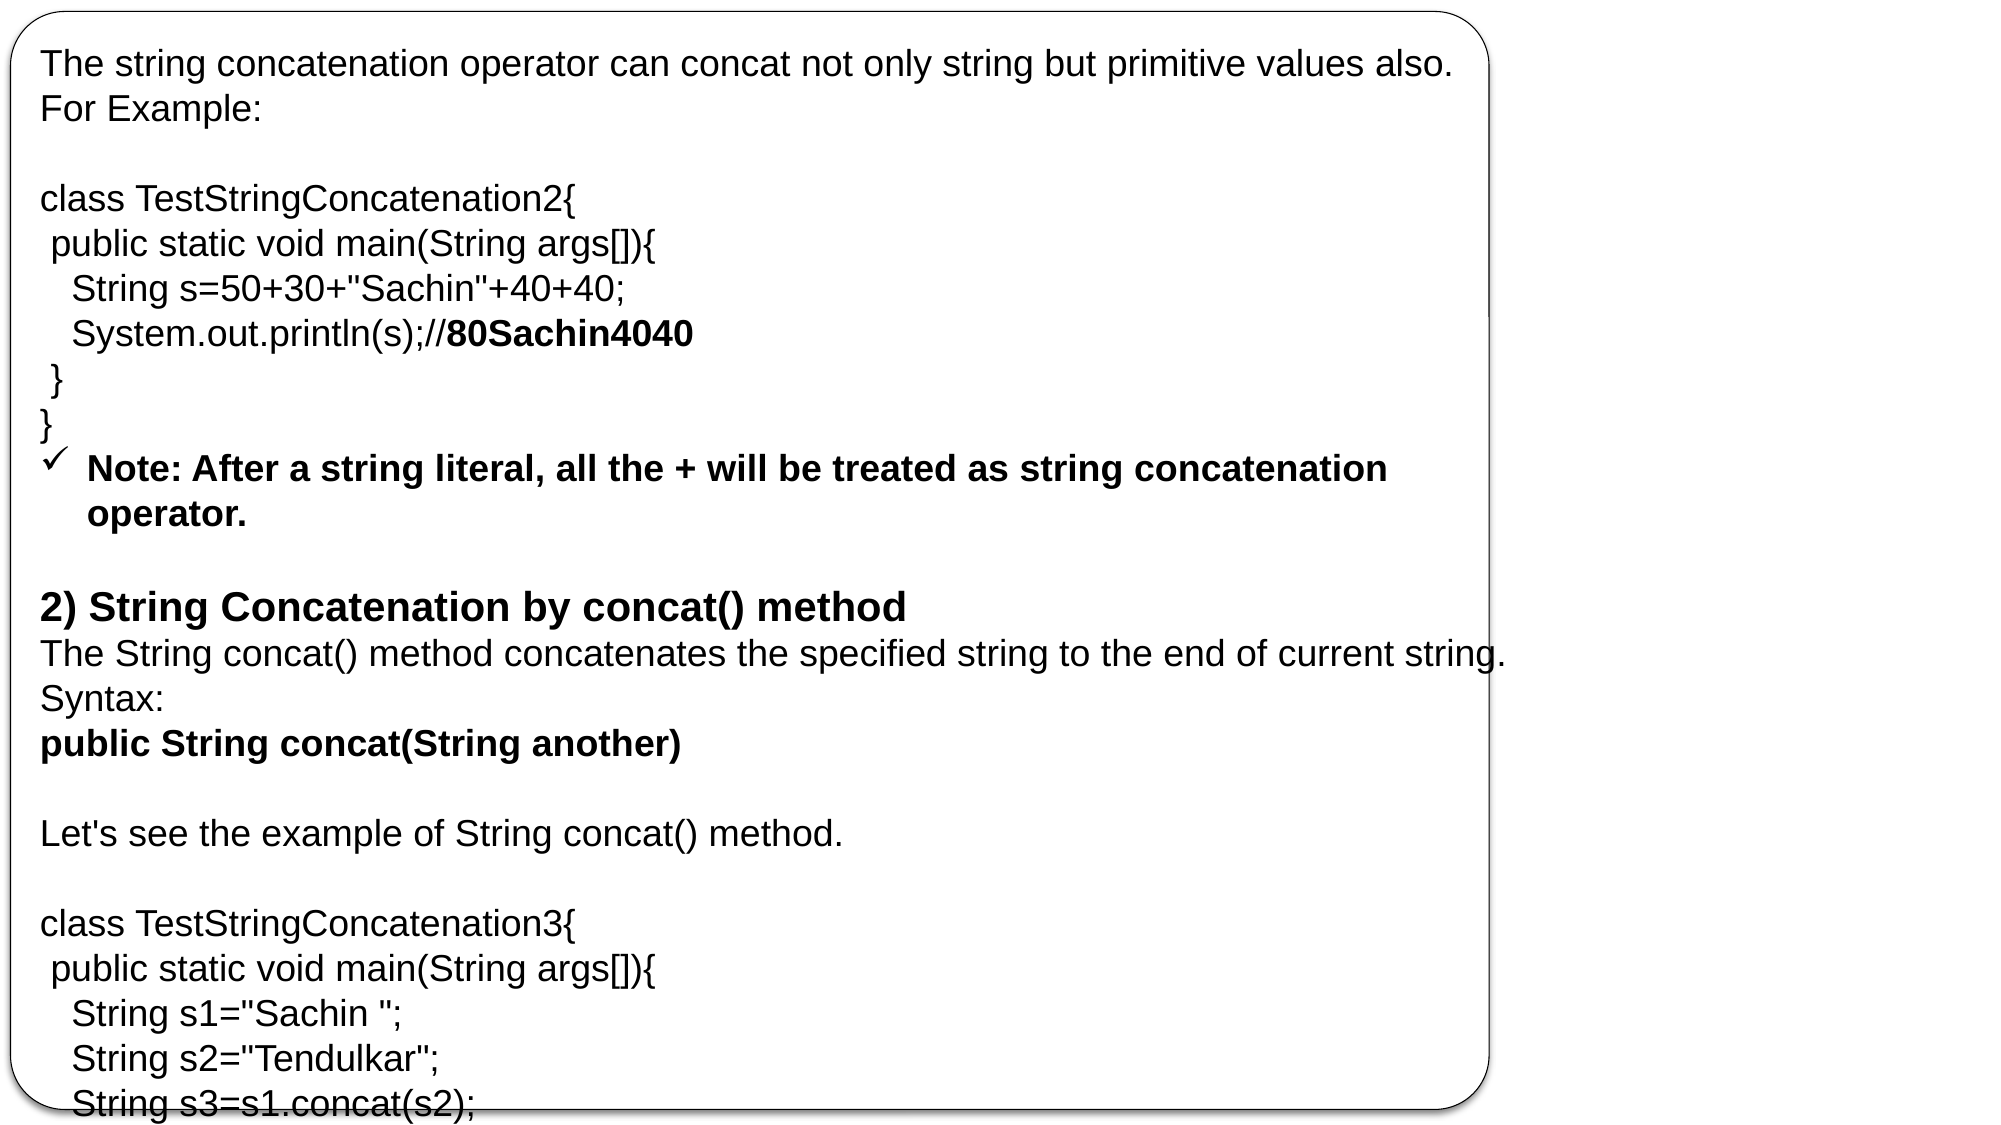

The string concatenation operator can concat not only string but primitive values also. For Example:

class TestStringConcatenation2{
 public static void main(String args[]){
   String s=50+30+"Sachin"+40+40;
   System.out.println(s);//80Sachin4040
 }
}
Note: After a string literal, all the + will be treated as string concatenation operator.

2) String Concatenation by concat() method
The String concat() method concatenates the specified string to the end of current string. Syntax:
public String concat(String another)

Let's see the example of String concat() method.

class TestStringConcatenation3{
 public static void main(String args[]){
   String s1="Sachin ";
   String s2="Tendulkar";
   String s3=s1.concat(s2);
   System.out.println(s3);//Sachin Tendulkar
  }
}